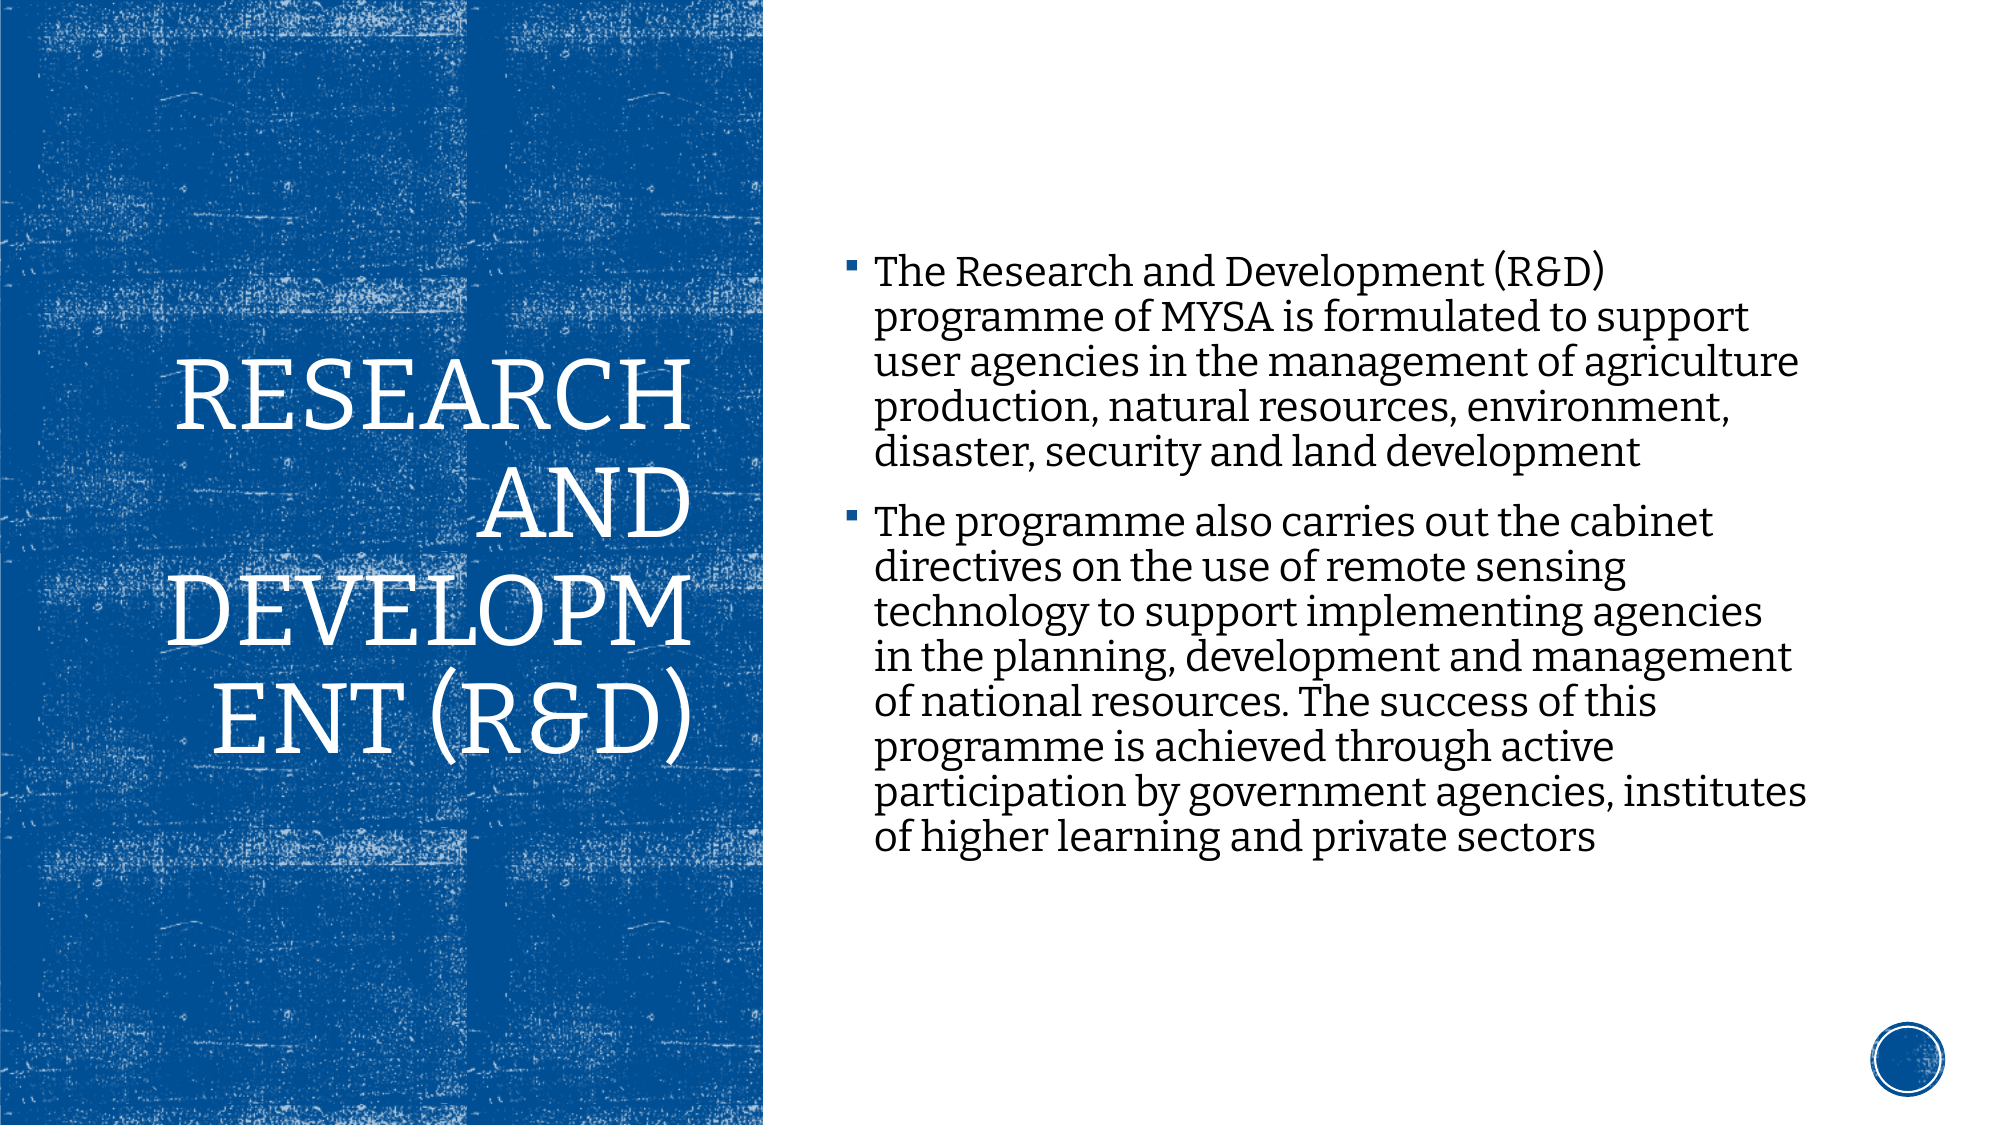

The Research and Development (R&D) programme of MYSA is formulated to support user agencies in the management of agriculture production, natural resources, environment, disaster, security and land development
The programme also carries out the cabinet directives on the use of remote sensing technology to support implementing agencies in the planning, development and management of national resources. The success of this programme is achieved through active participation by government agencies, institutes of higher learning and private sectors
# Research and development (R&d)